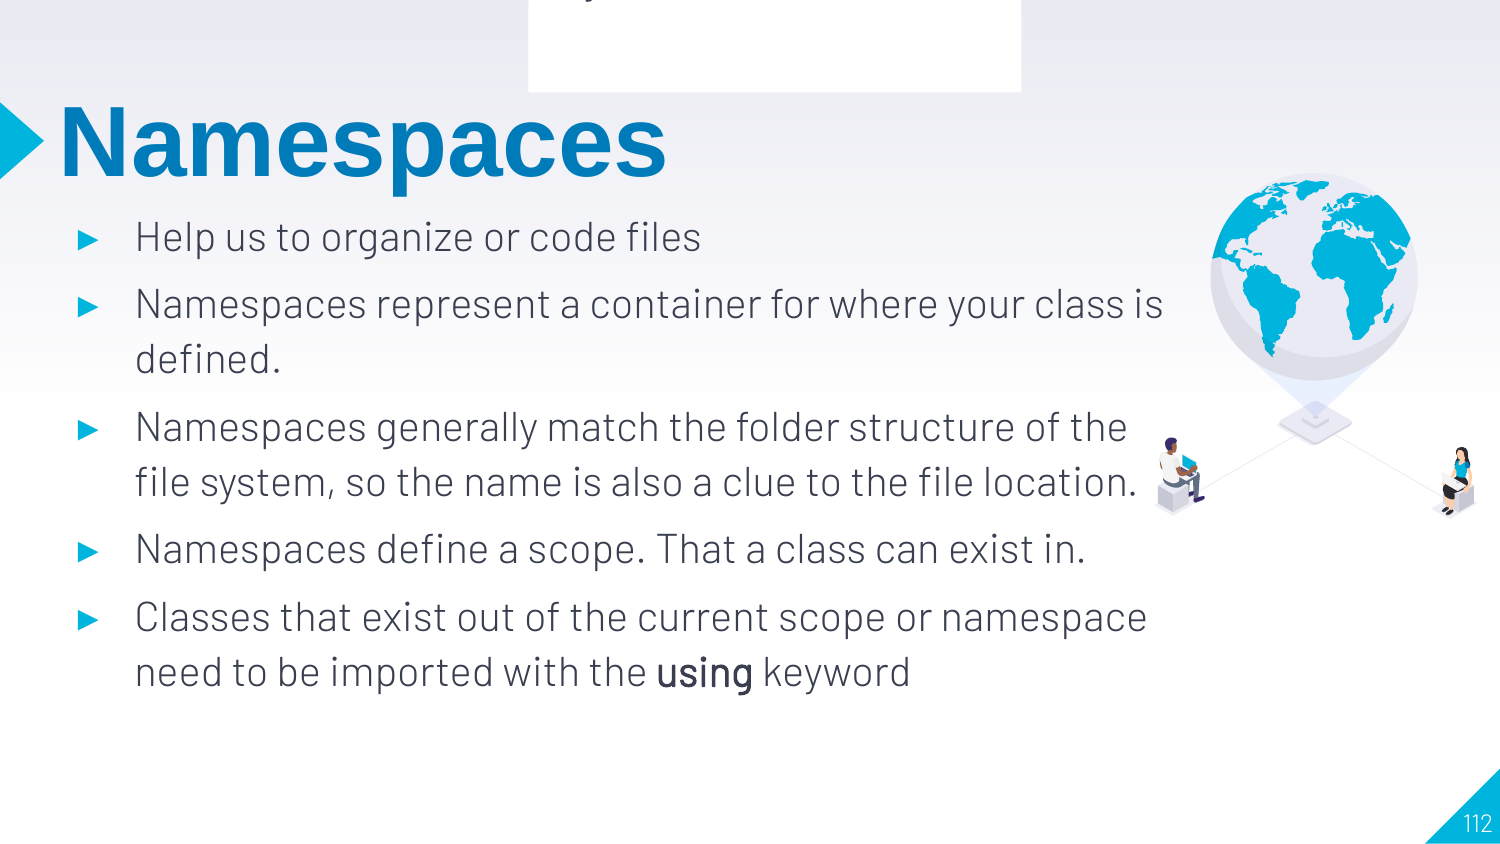

Section Review

Why do we need Collections?

# Namespaces

Help us to organize or code files
Namespaces represent a container for where your class is defined.
Namespaces generally match the folder structure of the file system, so the name is also a clue to the file location.
Namespaces define a scope. That a class can exist in.
Classes that exist out of the current scope or namespace need to be imported with the using keyword
112